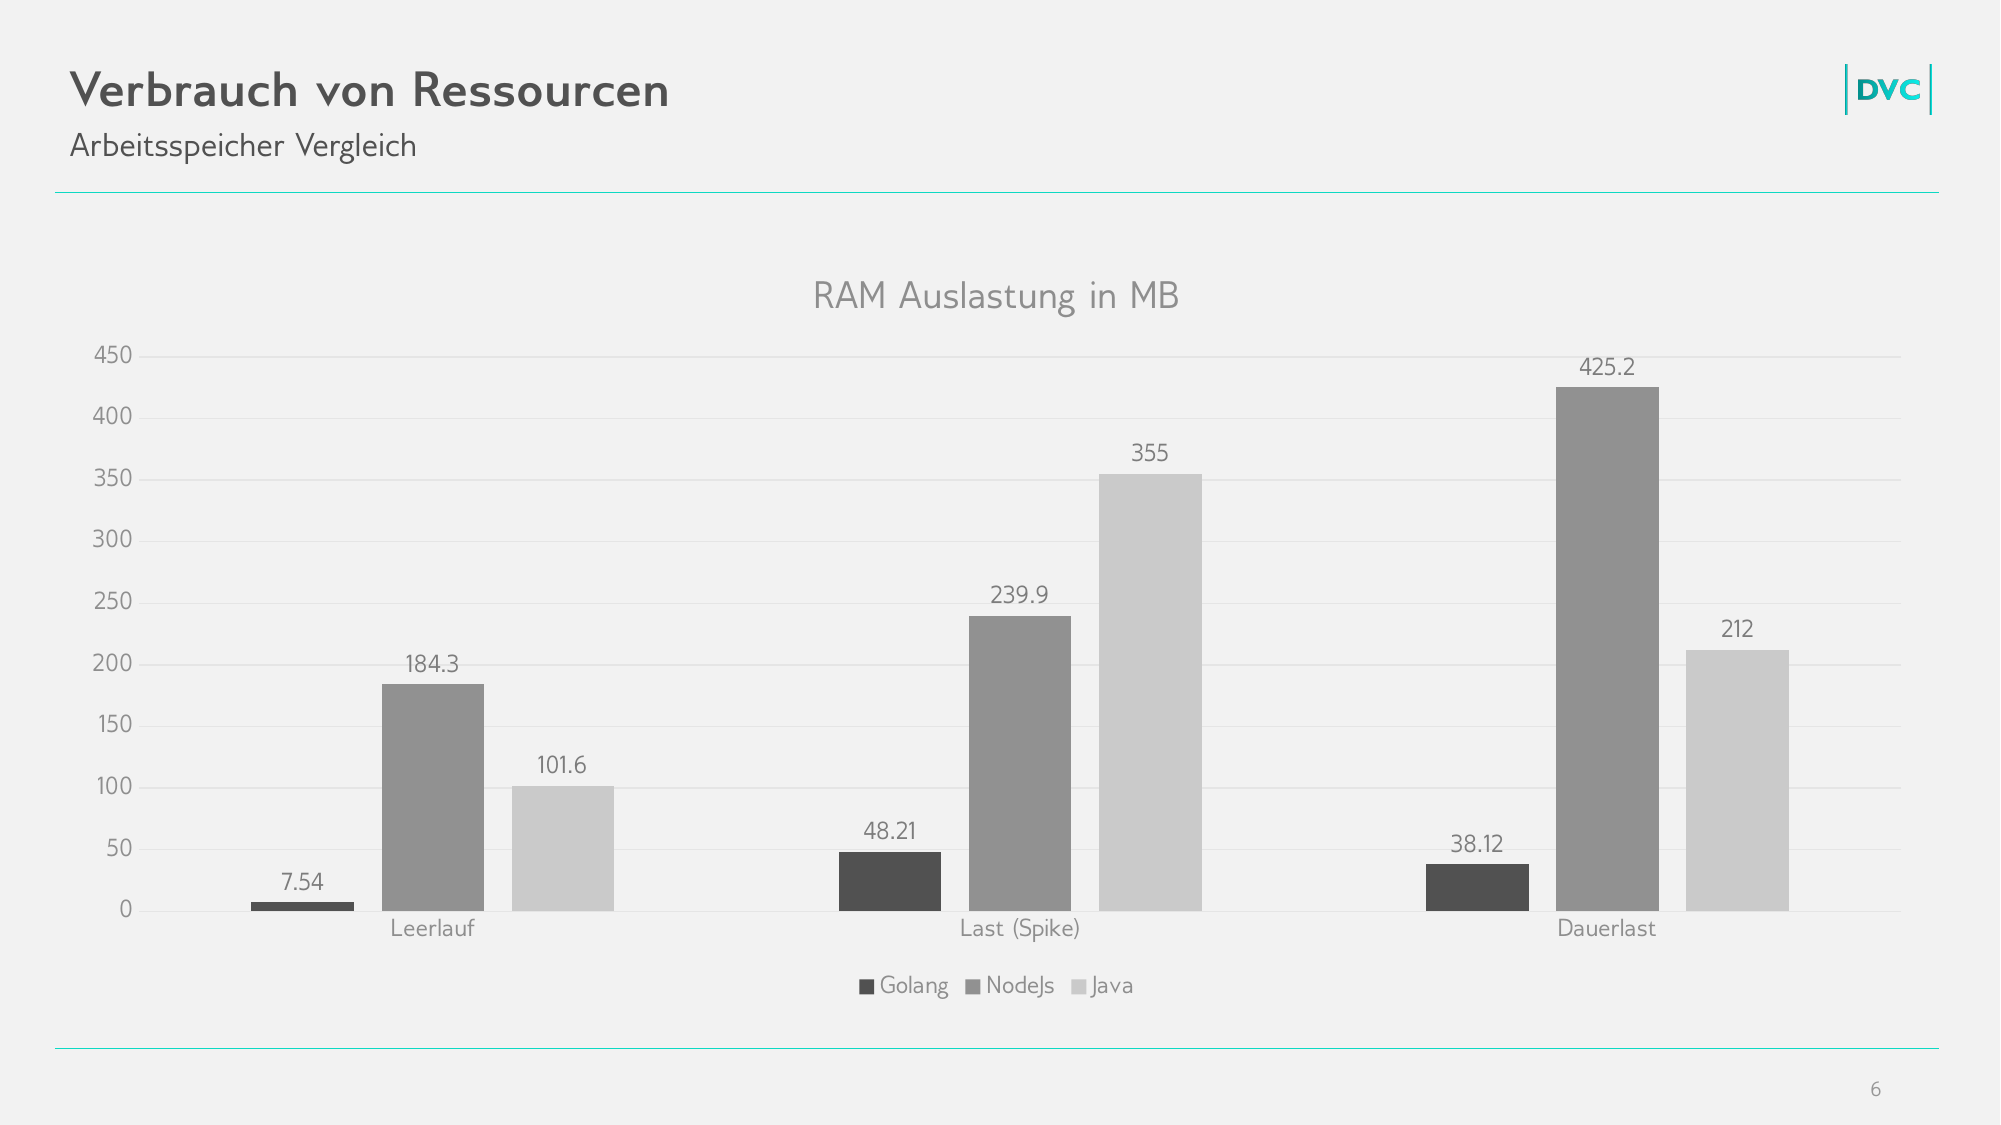

# Verbrauch von Ressourcen
Arbeitsspeicher Vergleich

### Chart: RAM Auslastung in MB

| Category | Golang | NodeJs | Java |
|---|---|---|---|
| Leerlauf | 7.54 | 184.3 | 101.6 |
| Last (Spike) | 48.21 | 239.9 | 355.0 |
| Dauerlast | 38.12 | 425.2 | 212.0 |
6